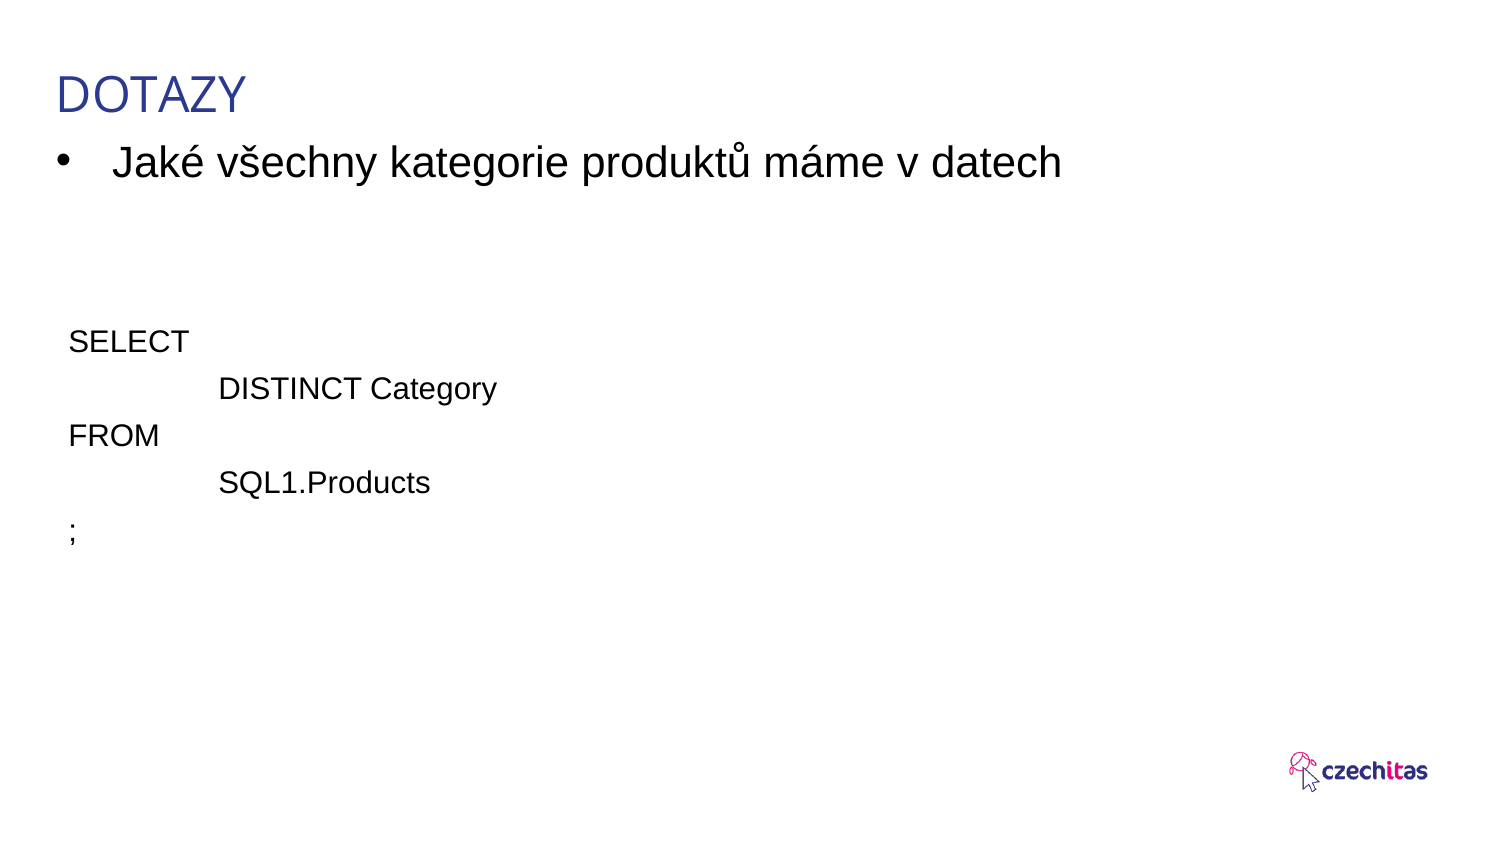

# DOTAZY
Jaké všechny kategorie produktů máme v datech

SELECT
	DISTINCT Category
FROM
	SQL1.Products
;